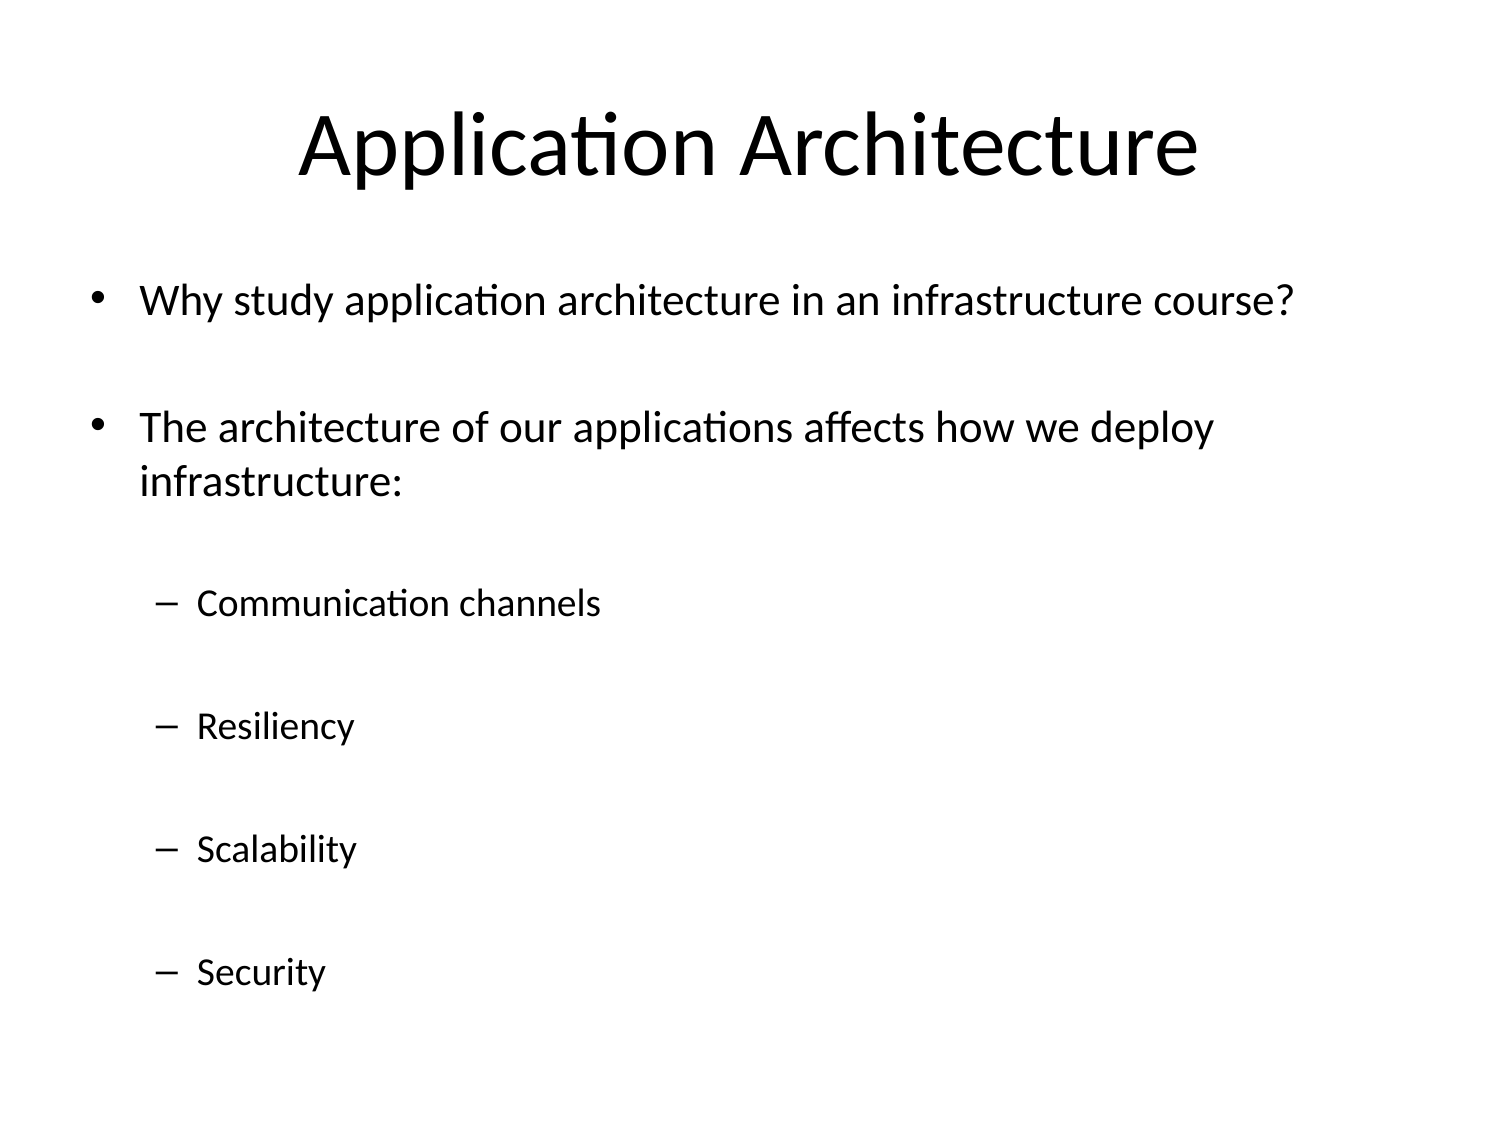

# Application Architecture
Why study application architecture in an infrastructure course?

The architecture of our applications affects how we deploy infrastructure:

Communication channels

Resiliency

Scalability

Security